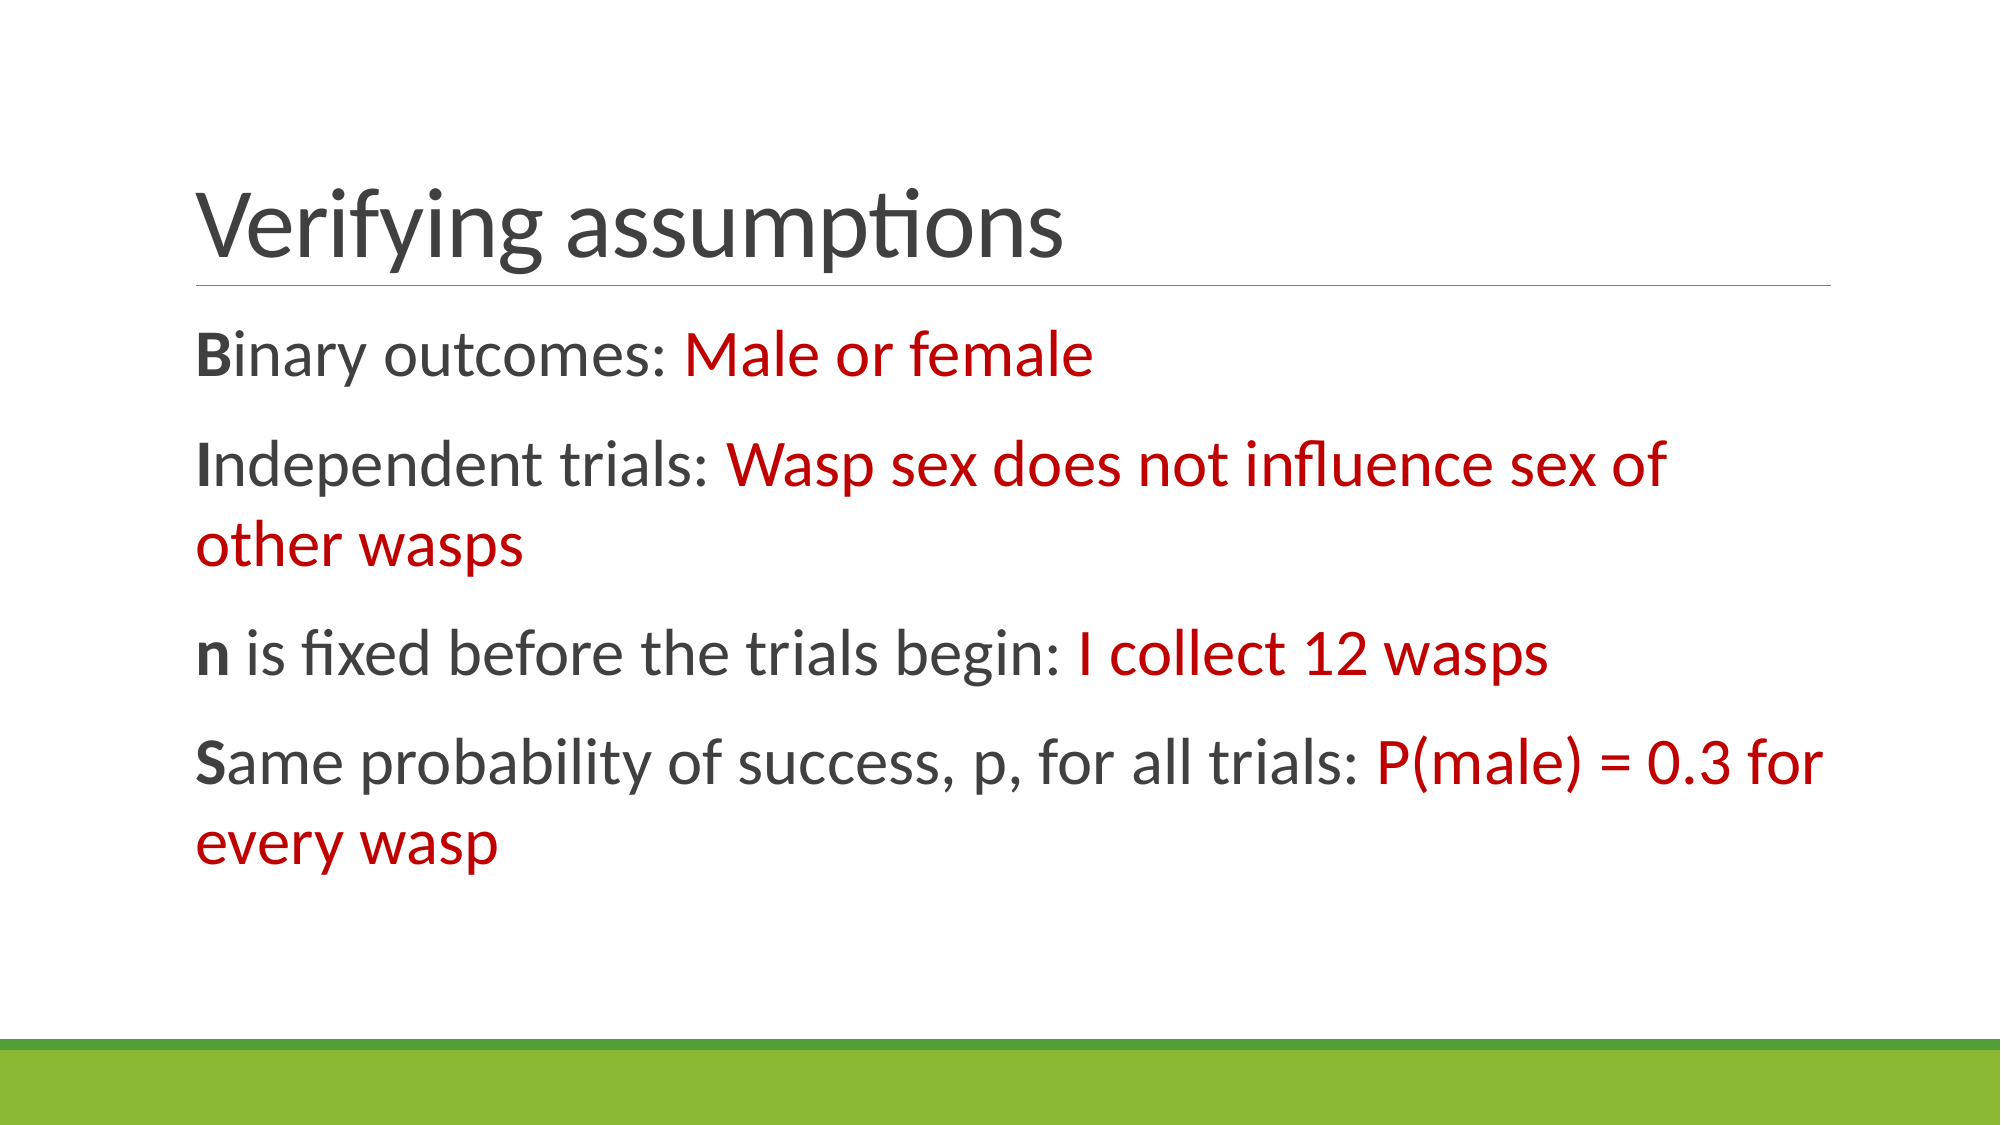

# Verifying assumptions
Binary outcomes: Male or female
Independent trials: Wasp sex does not influence sex of other wasps
n is fixed before the trials begin: I collect 12 wasps
Same probability of success, p, for all trials: P(male) = 0.3 for every wasp